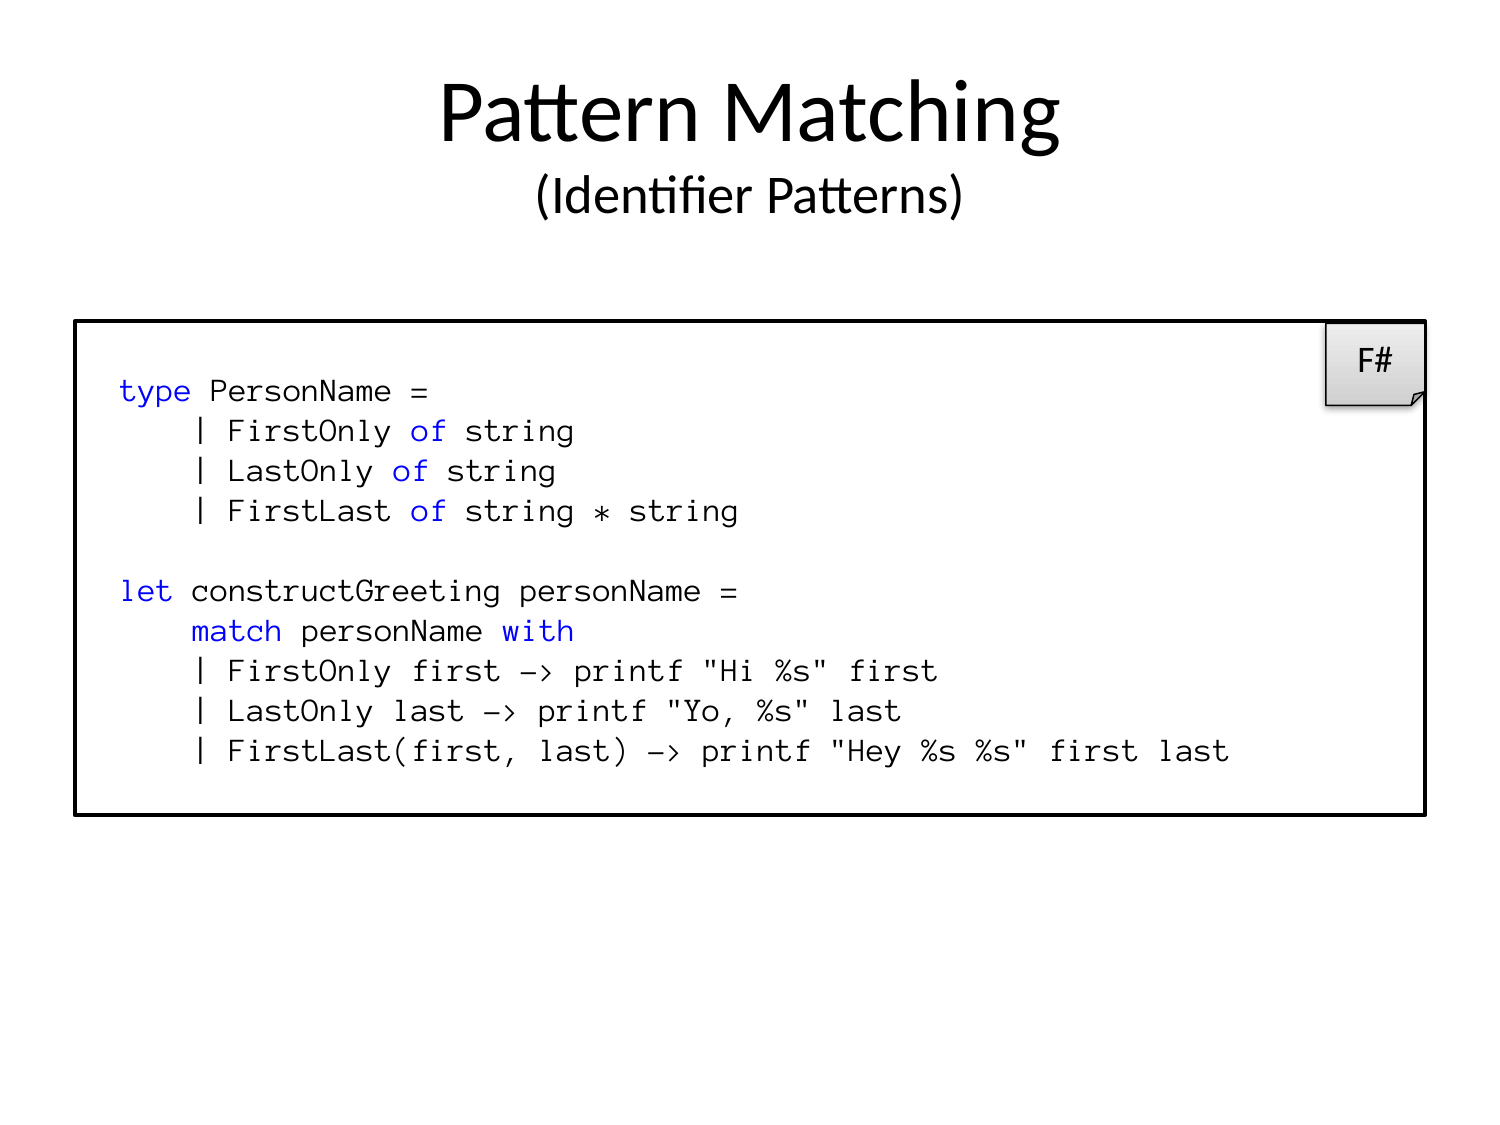

# Pattern Matching (Identifier Patterns)

type PersonName =
    | FirstOnly of string
    | LastOnly of string
    | FirstLast of string * string

let constructGreeting personName = 
    match personName with
    | FirstOnly first -> printf "Hi %s" first
    | LastOnly last -> printf "Yo, %s" last
    | FirstLast(first, last) -> printf "Hey %s %s" first last

F#